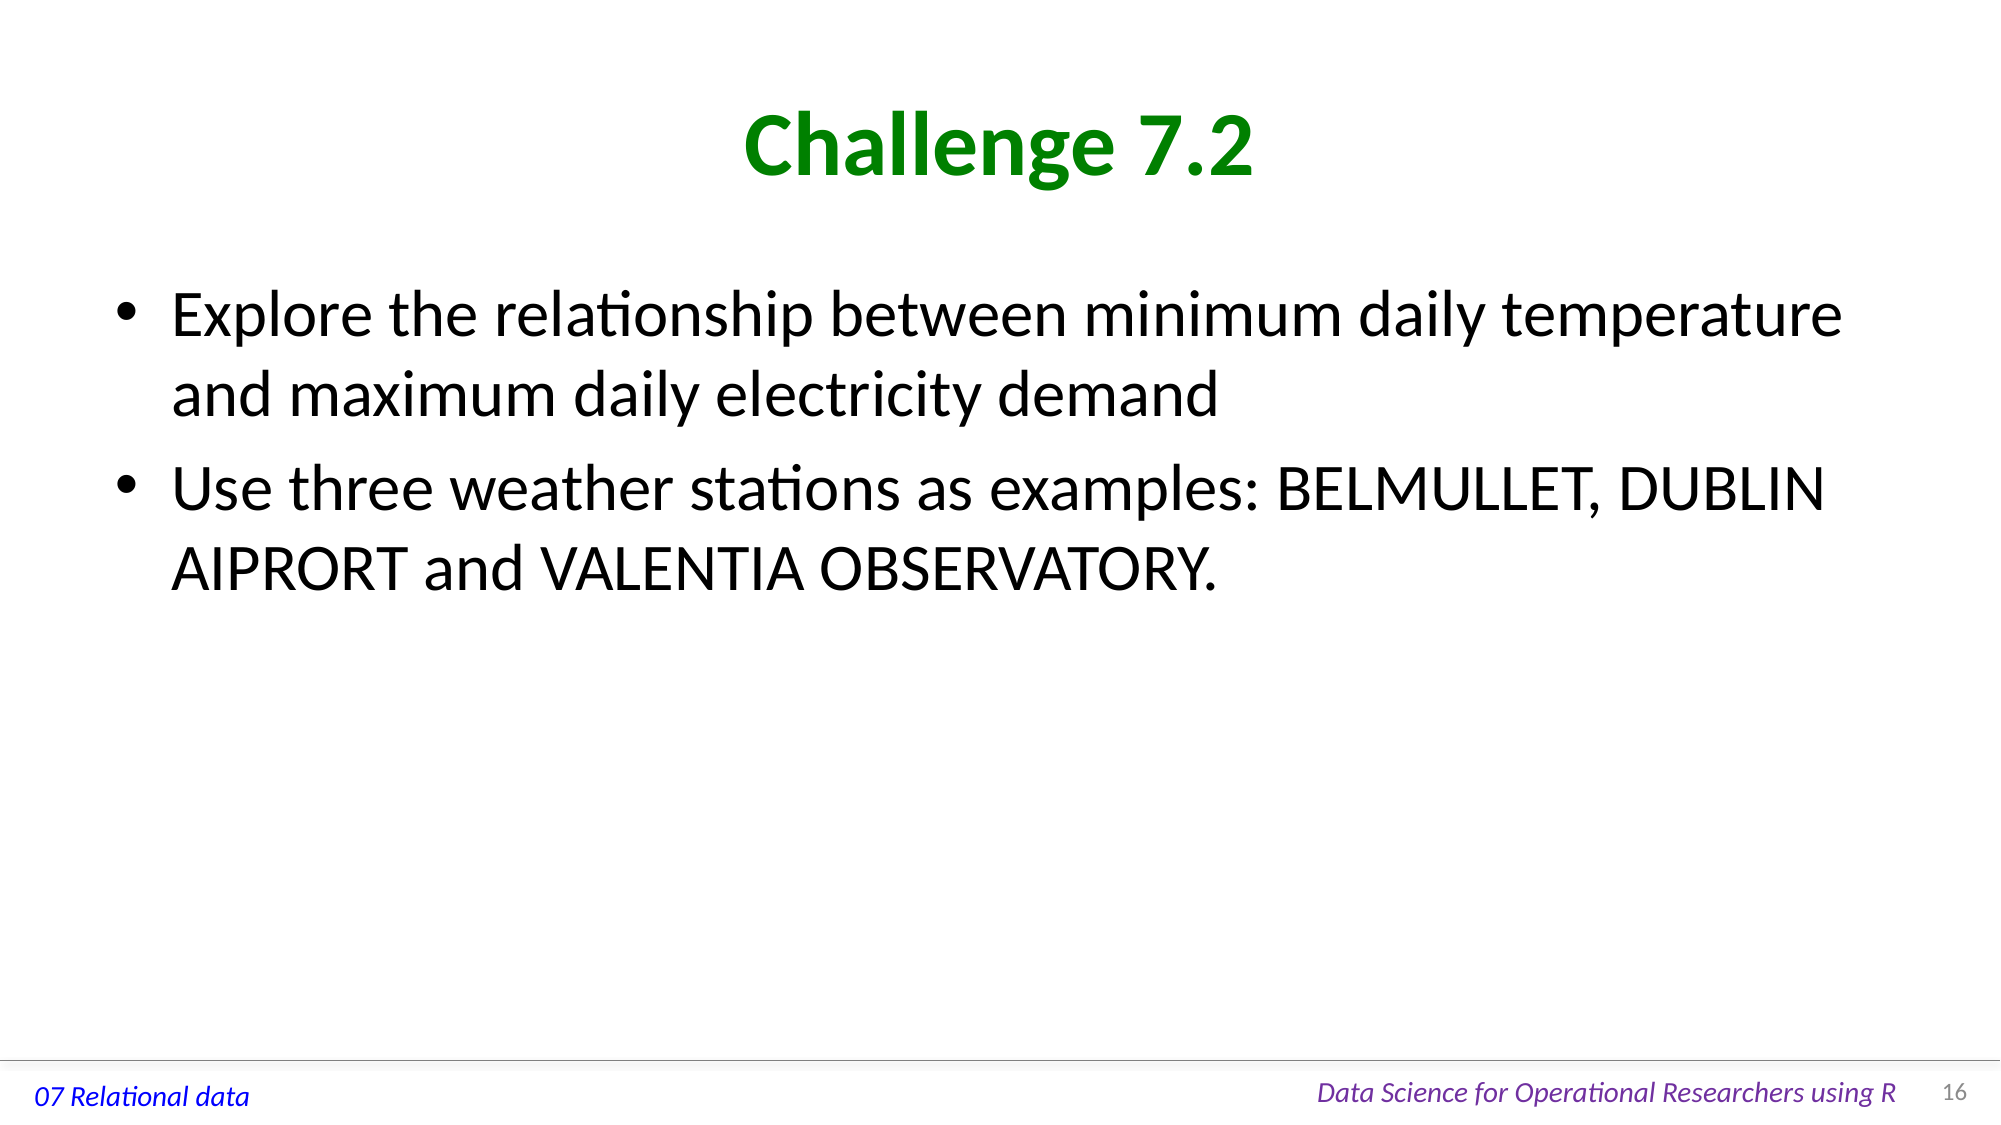

# Challenge 7.2

Explore the relationship between minimum daily temperature and maximum daily electricity demand
Use three weather stations as examples: BELMULLET, DUBLIN AIPRORT and VALENTIA OBSERVATORY.
16